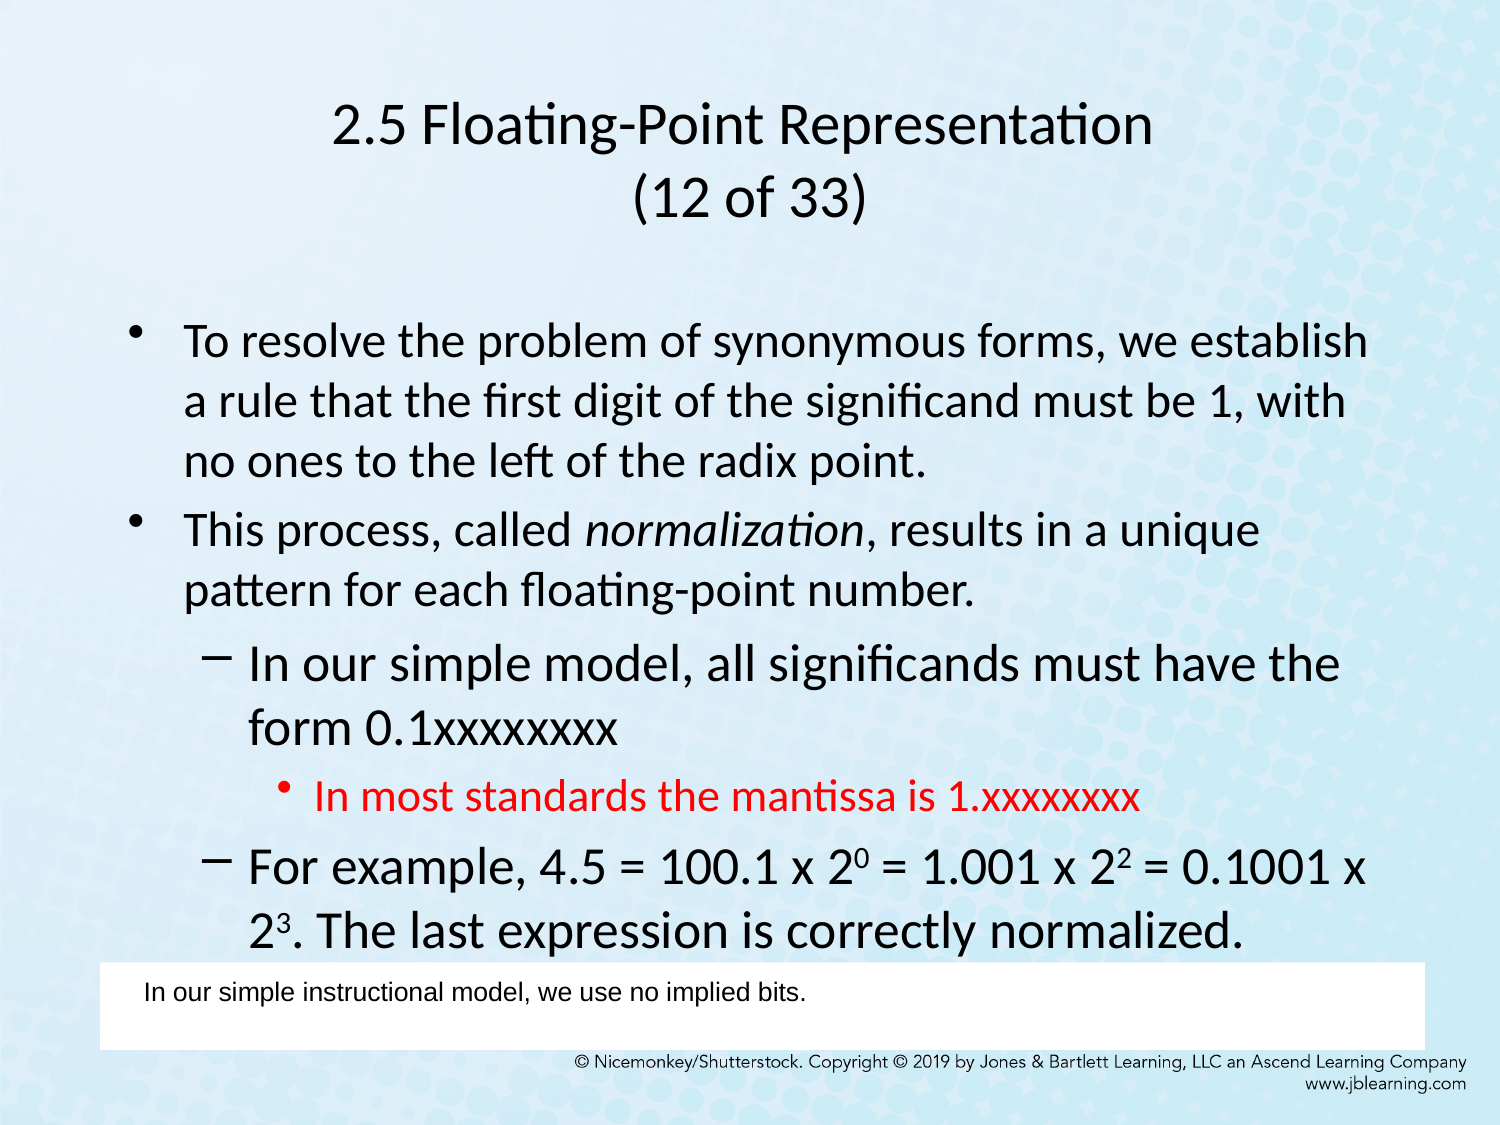

# 2.5 Floating-Point Representation (12 of 33)
To resolve the problem of synonymous forms, we establish a rule that the first digit of the significand must be 1, with no ones to the left of the radix point.
This process, called normalization, results in a unique pattern for each floating-point number.
In our simple model, all significands must have the form 0.1xxxxxxxx
In most standards the mantissa is 1.xxxxxxxx
For example, 4.5 = 100.1 x 20 = 1.001 x 22 = 0.1001 x 23. The last expression is correctly normalized.

    In our simple instructional model, we use no implied bits.